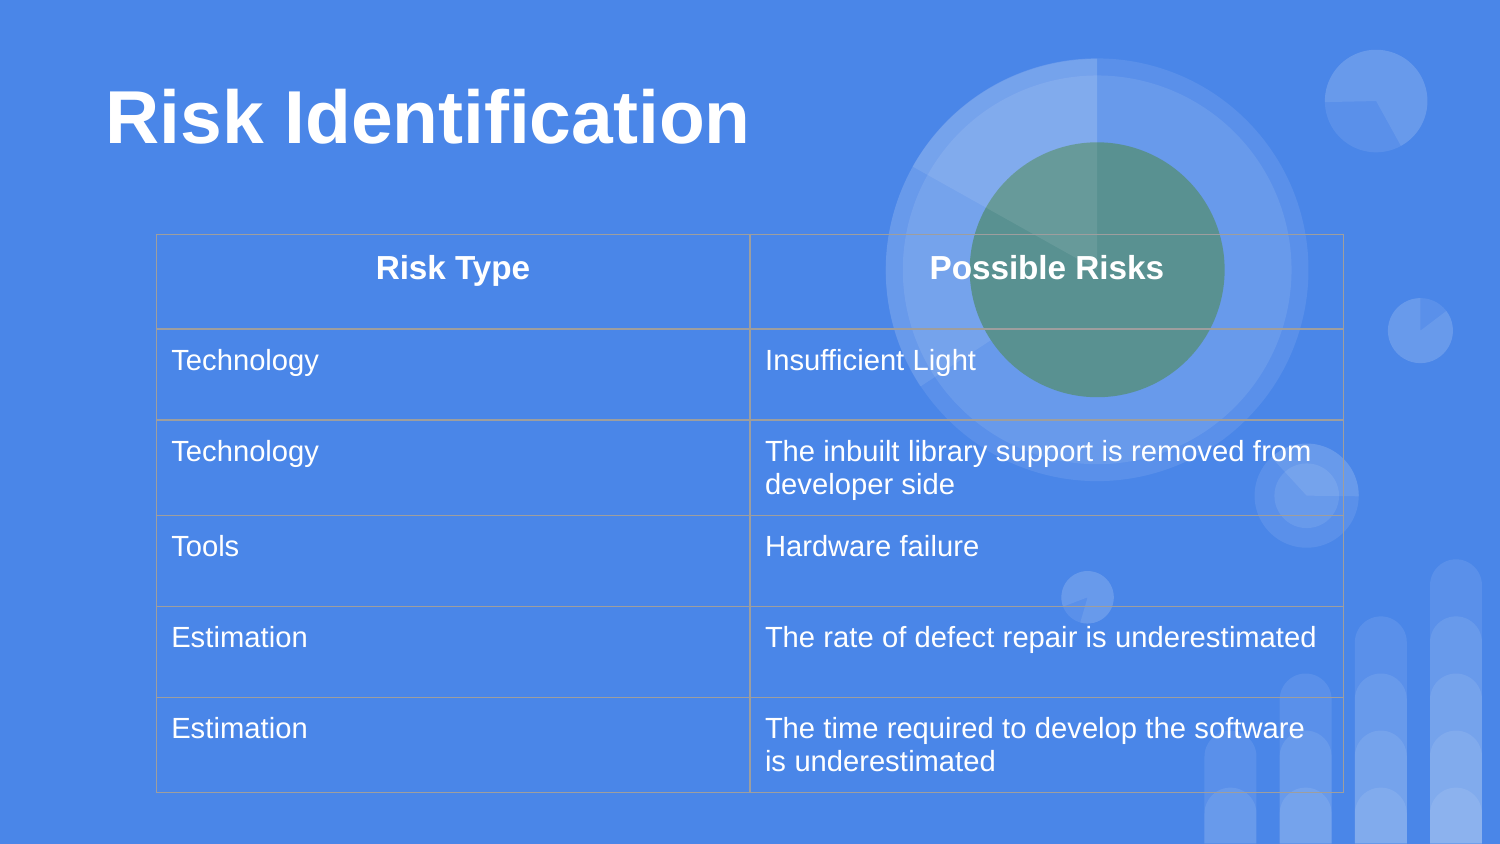

# Risk Identification
| Risk Type | Possible Risks |
| --- | --- |
| Technology | Insufficient Light |
| Technology | The inbuilt library support is removed from developer side |
| Tools | Hardware failure |
| Estimation | The rate of defect repair is underestimated |
| Estimation | The time required to develop the software is underestimated |